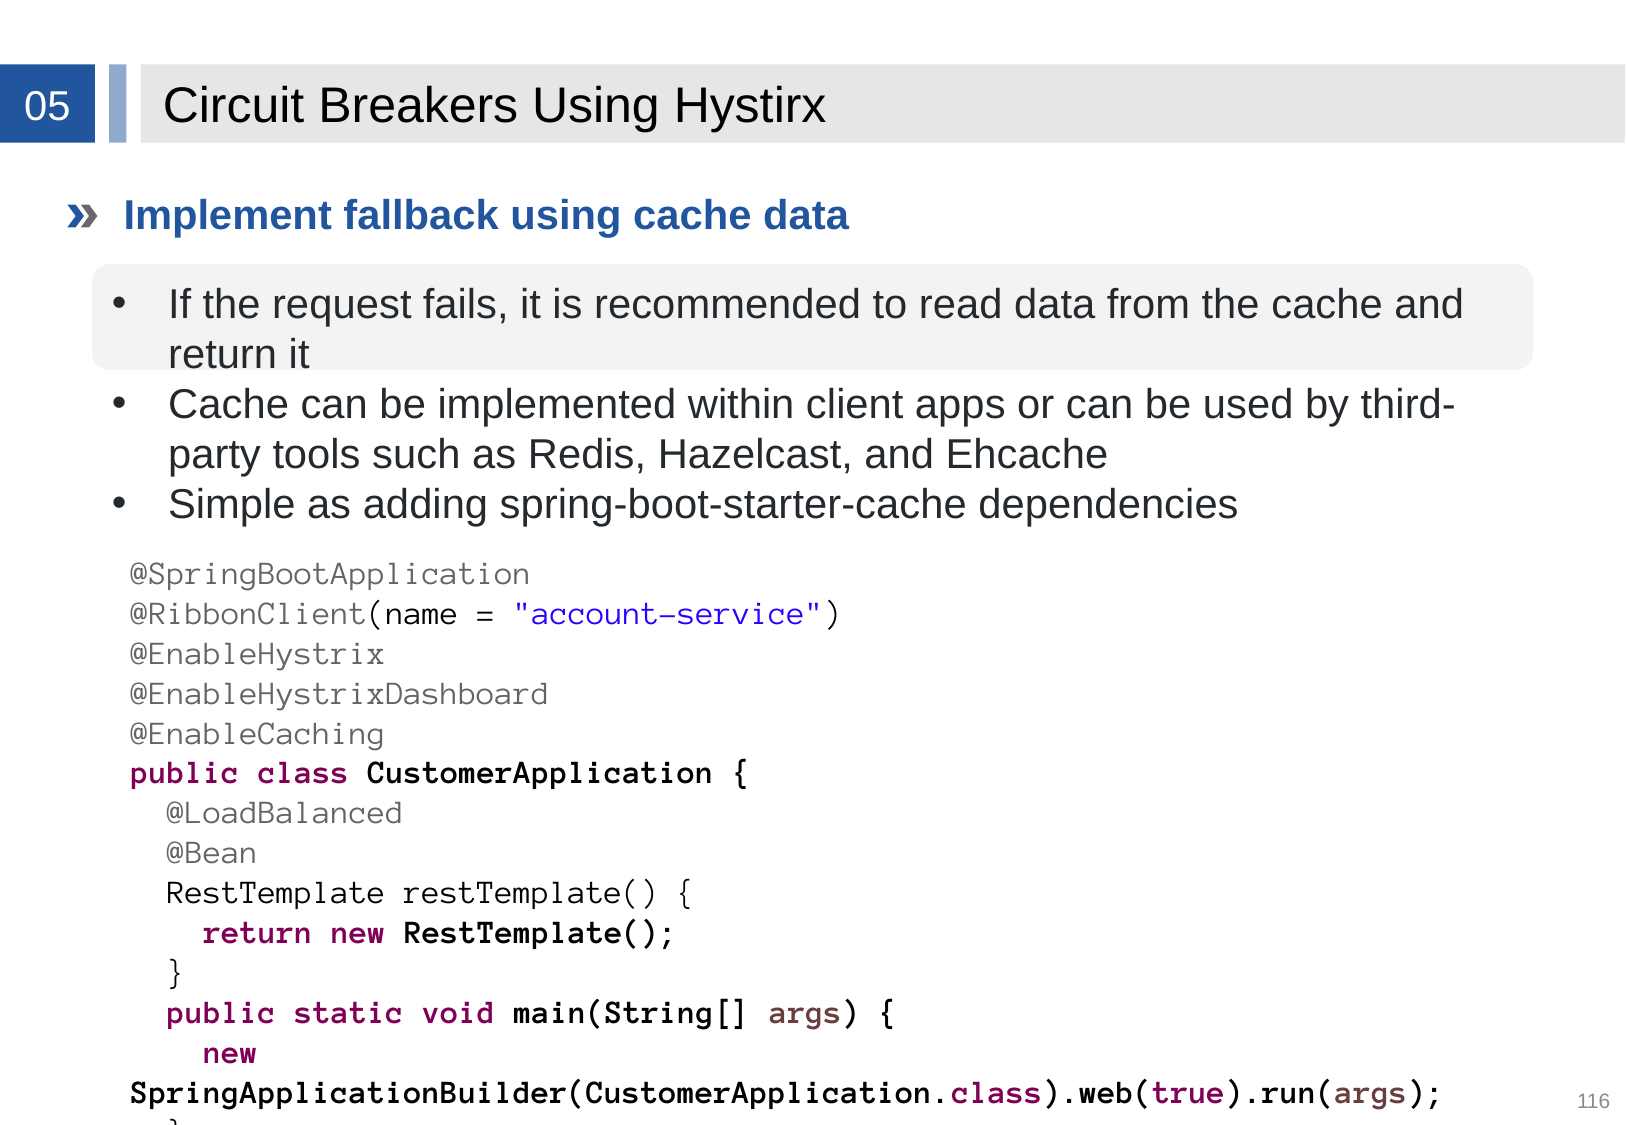

# Circuit Breakers Using Hystirx
05
Implement fallback using cache data

If the request fails, it is recommended to read data from the cache and return it
Cache can be implemented within client apps or can be used by third-party tools such as Redis, Hazelcast, and Ehcache
Simple as adding spring-boot-starter-cache dependencies
@SpringBootApplication
@RibbonClient(name = "account-service")
@EnableHystrix
@EnableHystrixDashboard
@EnableCaching
public class CustomerApplication {
  @LoadBalanced
  @Bean
  RestTemplate restTemplate() {
    return new RestTemplate();
  }
  public static void main(String[] args) {
    new SpringApplicationBuilder(CustomerApplication.class).web(true).run(args);
  }
116